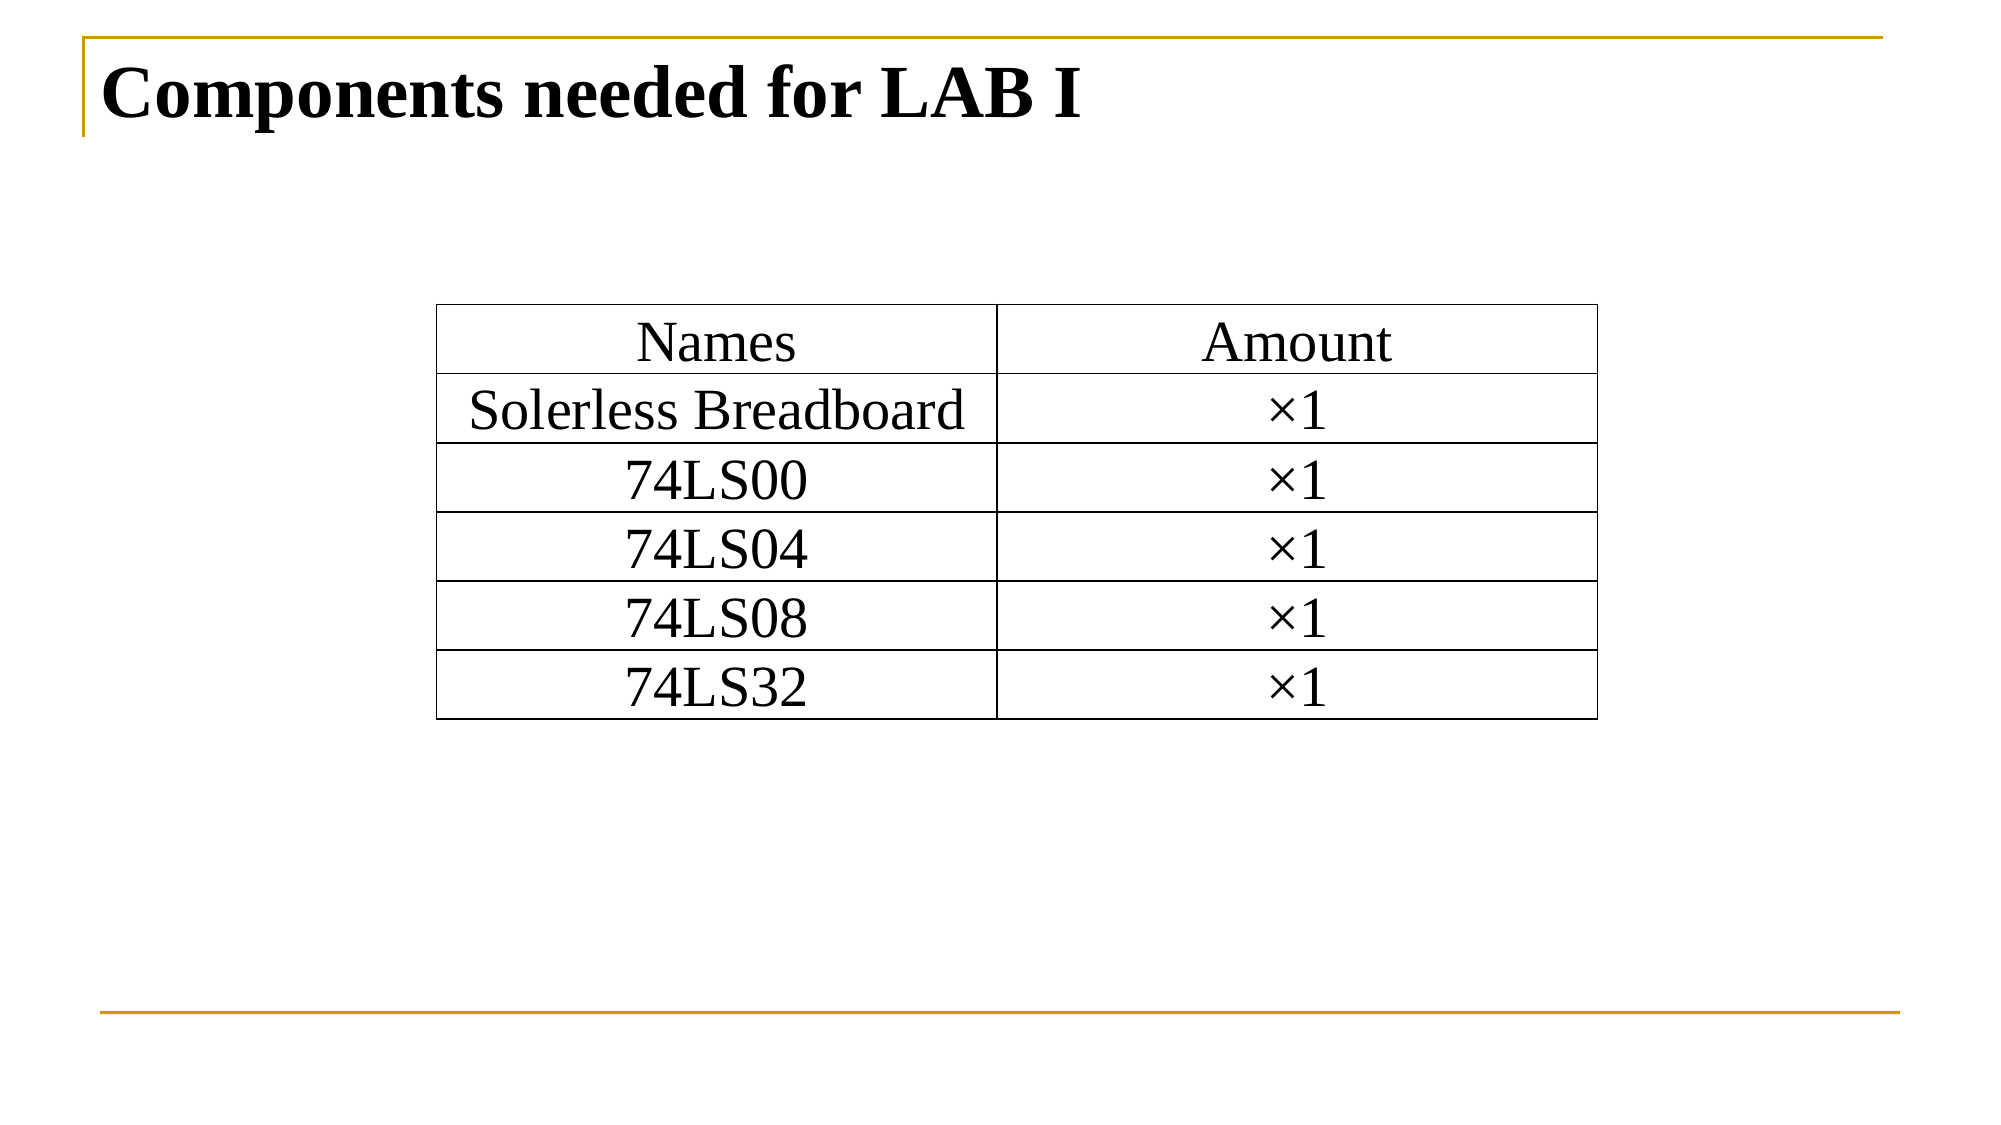

# Components needed for LAB I
| Names | Amount |
| --- | --- |
| Solerless Breadboard | ×1 |
| 74LS00 | ×1 |
| 74LS04 | ×1 |
| 74LS08 | ×1 |
| 74LS32 | ×1 |